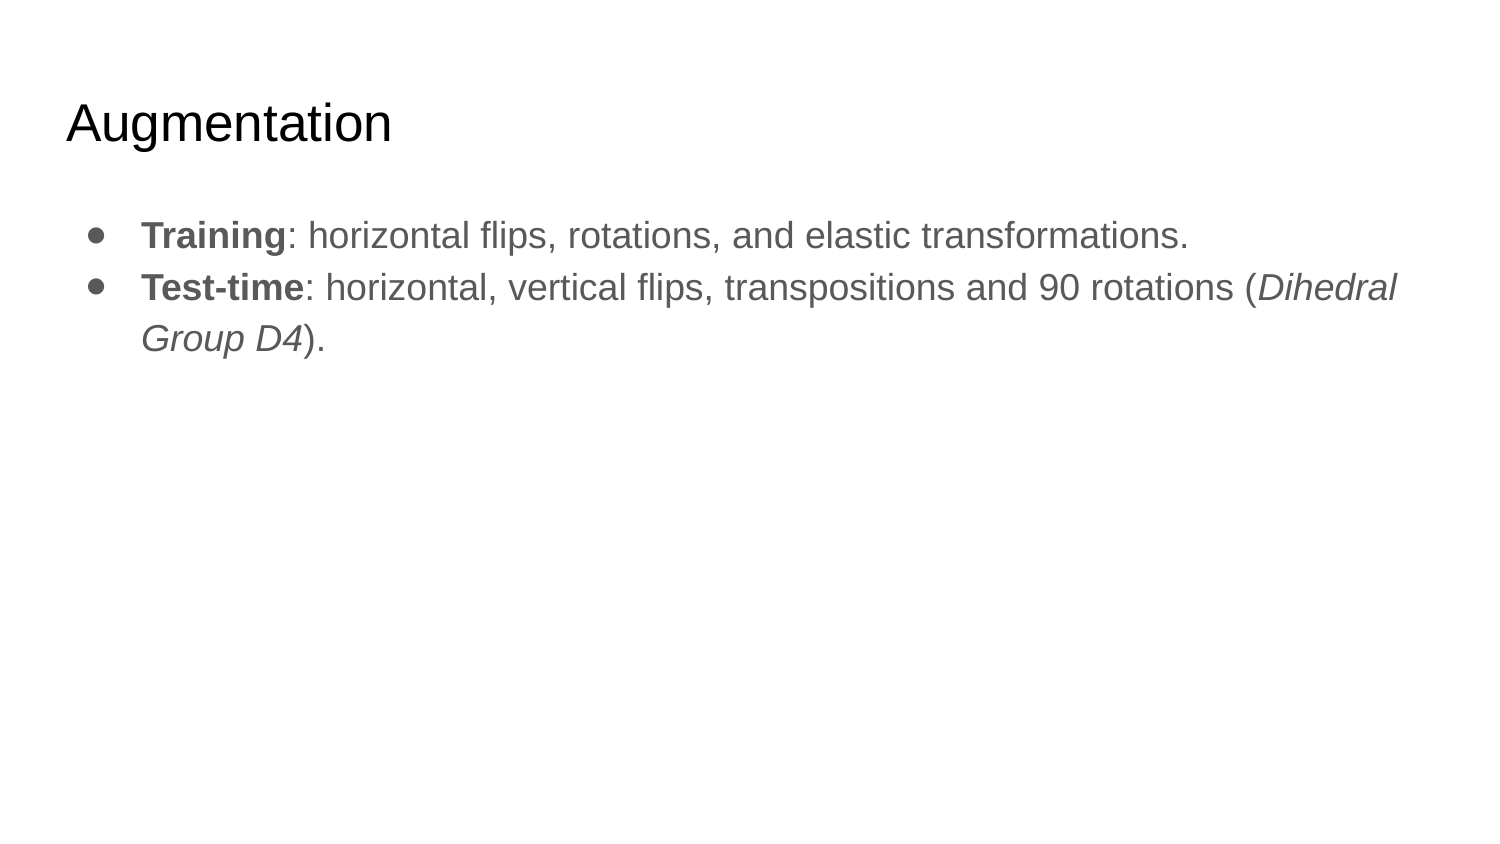

# Augmentation
Training: horizontal flips, rotations, and elastic transformations.
Test-time: horizontal, vertical flips, transpositions and 90 rotations (Dihedral Group D4).